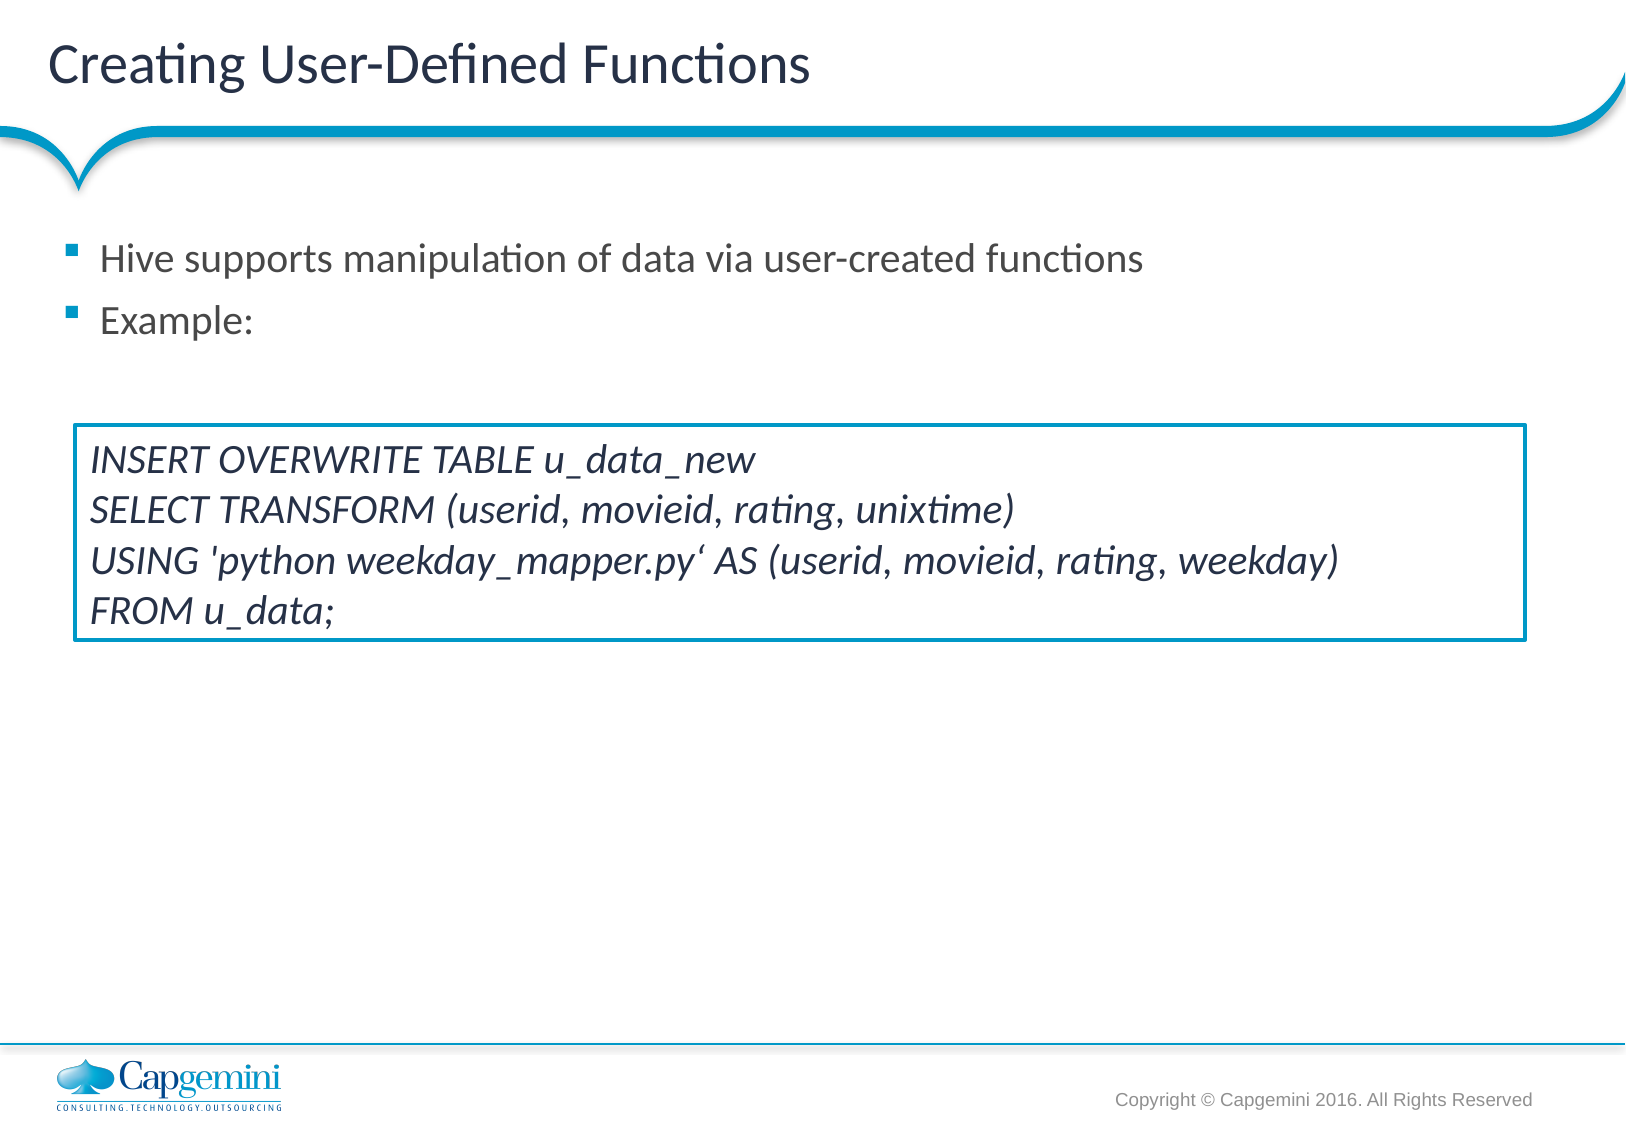

# Creating User-Defined Functions
Hive supports manipulation of data via user-created functions
Example:
INSERT OVERWRITE TABLE u_data_new
SELECT TRANSFORM (userid, movieid, rating, unixtime)
USING 'python weekday_mapper.py‘ AS (userid, movieid, rating, weekday)
FROM u_data;